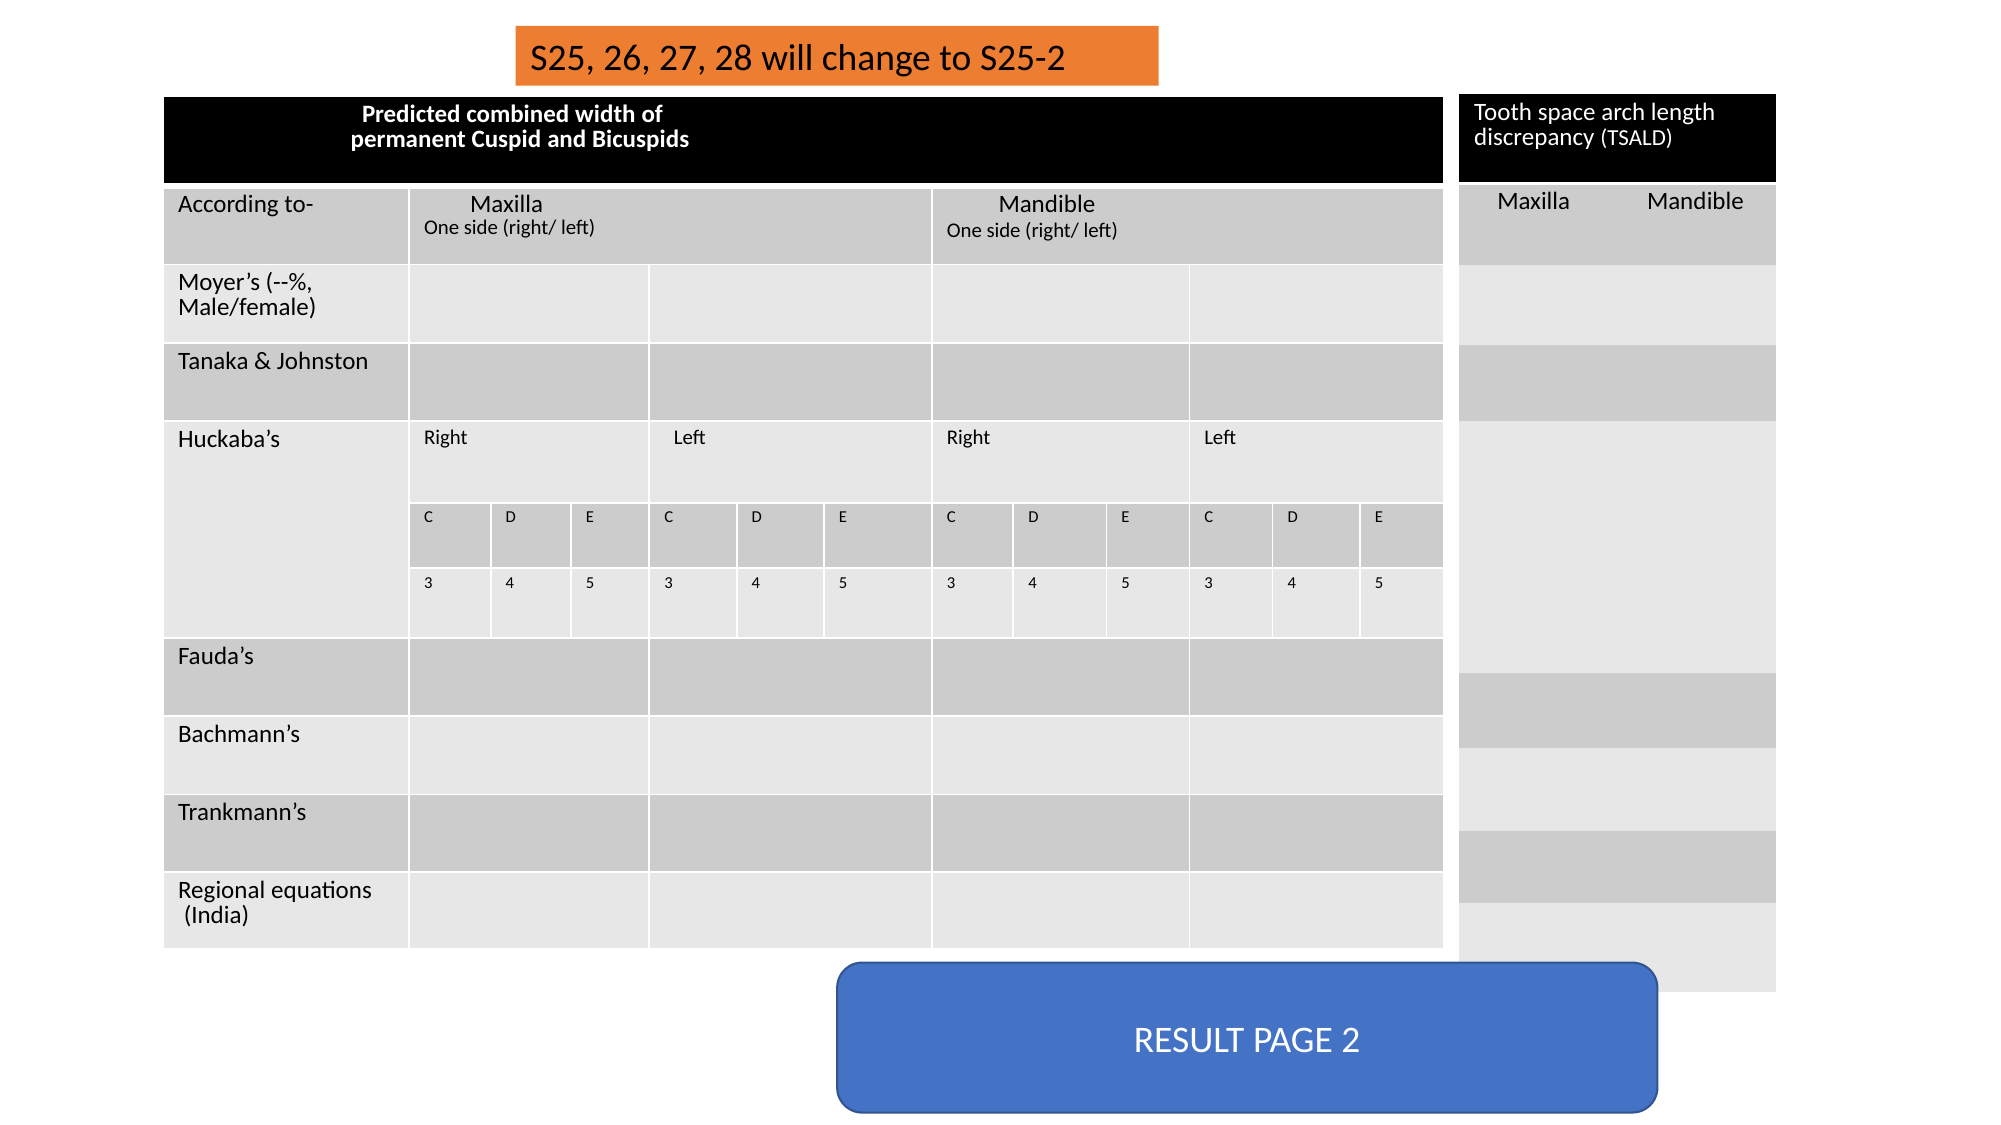

S25, 26, 27, 28 will change to S25-2
| Tooth space arch length discrepancy (TSALD) |  |
| --- | --- |
| Maxilla | Mandible |
|  |  |
|  |  |
|  |  |
|  |  |
|  |  |
|  |  |
|  |  |
| Predicted combined width of permanent Cuspid and Bicuspids |  |  |  |  |  |  |  |  |  |  |  |  |
| --- | --- | --- | --- | --- | --- | --- | --- | --- | --- | --- | --- | --- |
| According to- | Maxilla One side (right/ left) |  |  |  |  |  | Mandible One side (right/ left) |  |  |  |  |  |
| Moyer’s (--%, Male/female) |  |  |  |  |  |  |  |  |  |  |  |  |
| Tanaka & Johnston |  |  |  |  |  |  |  |  |  |  |  |  |
| Huckaba’s | Right |  |  | Left |  |  | Right |  |  | Left |  |  |
|  | C | D | E | C | D | E | C | D | E | C | D | E |
|  | 3 | 4 | 5 | 3 | 4 | 5 | 3 | 4 | 5 | 3 | 4 | 5 |
| Fauda’s |  |  |  |  |  |  |  |  |  |  |  |  |
| Bachmann’s |  |  |  |  |  |  |  |  |  |  |  |  |
| Trankmann’s |  |  |  |  |  |  |  |  |  |  |  |  |
| Regional equations (India) |  |  |  |  |  |  |  |  |  |  |  |  |
RESULT PAGE 2